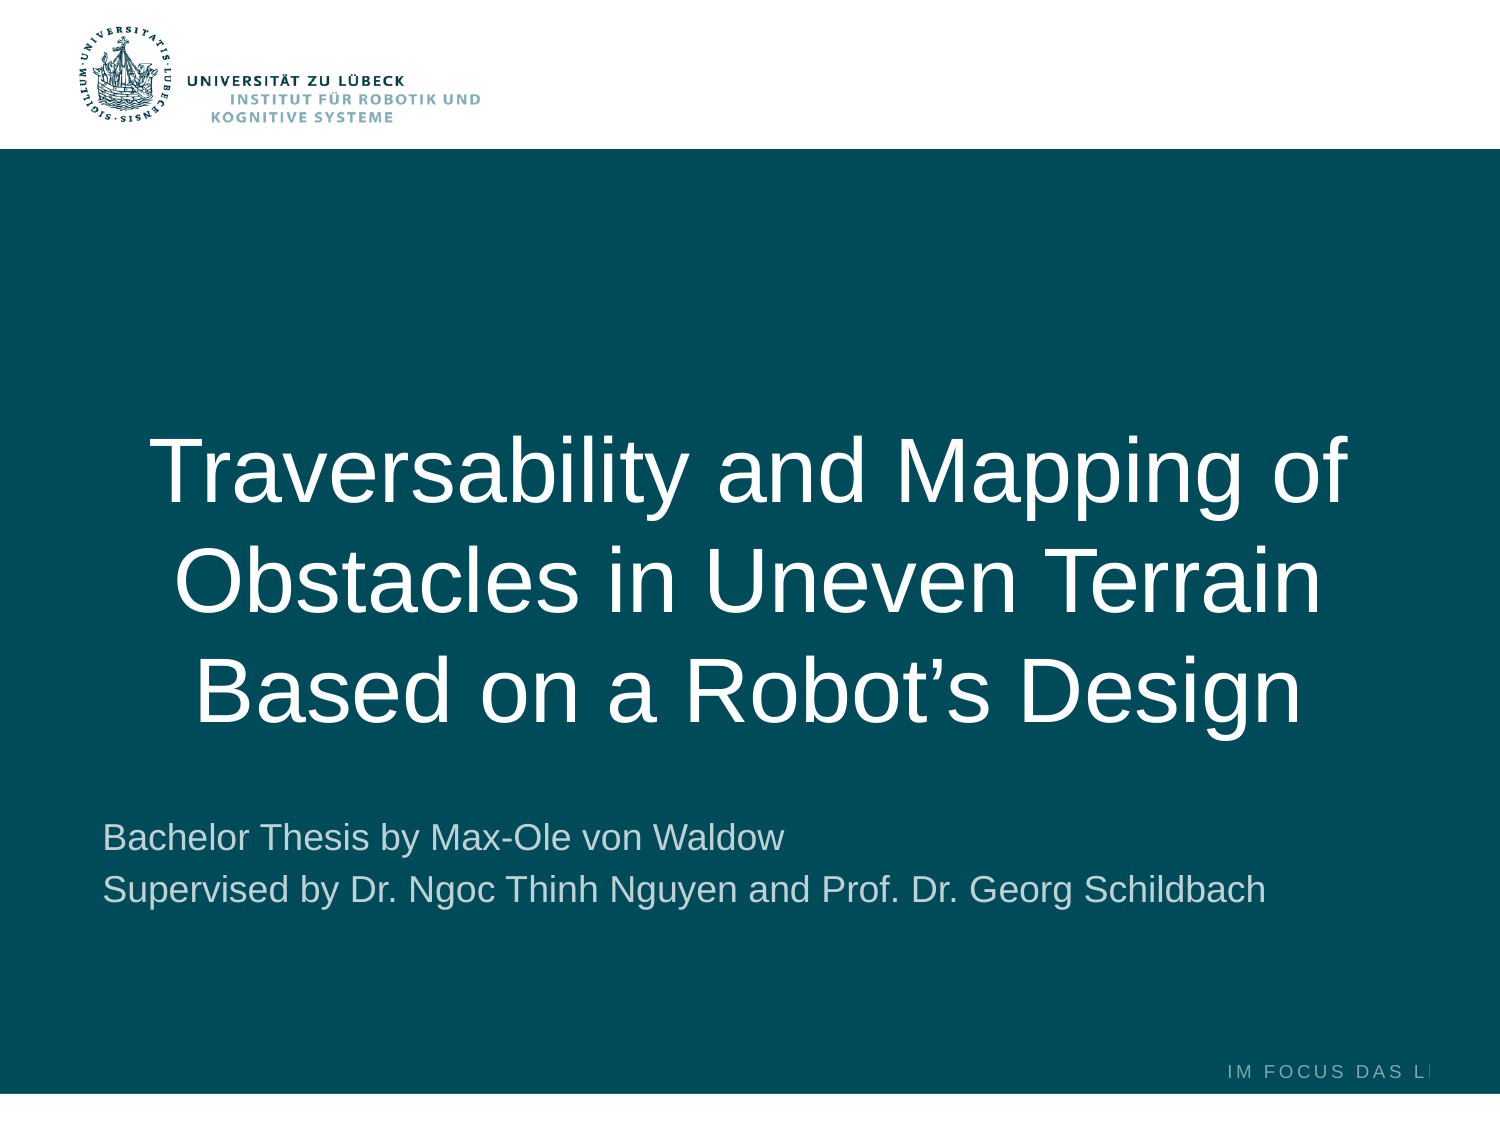

# Traversability and Mapping of Obstacles in Uneven Terrain Based on a Robot’s Design

Bachelor Thesis by Max-Ole von Waldow
Supervised by Dr. Ngoc Thinh Nguyen and Prof. Dr. Georg Schildbach